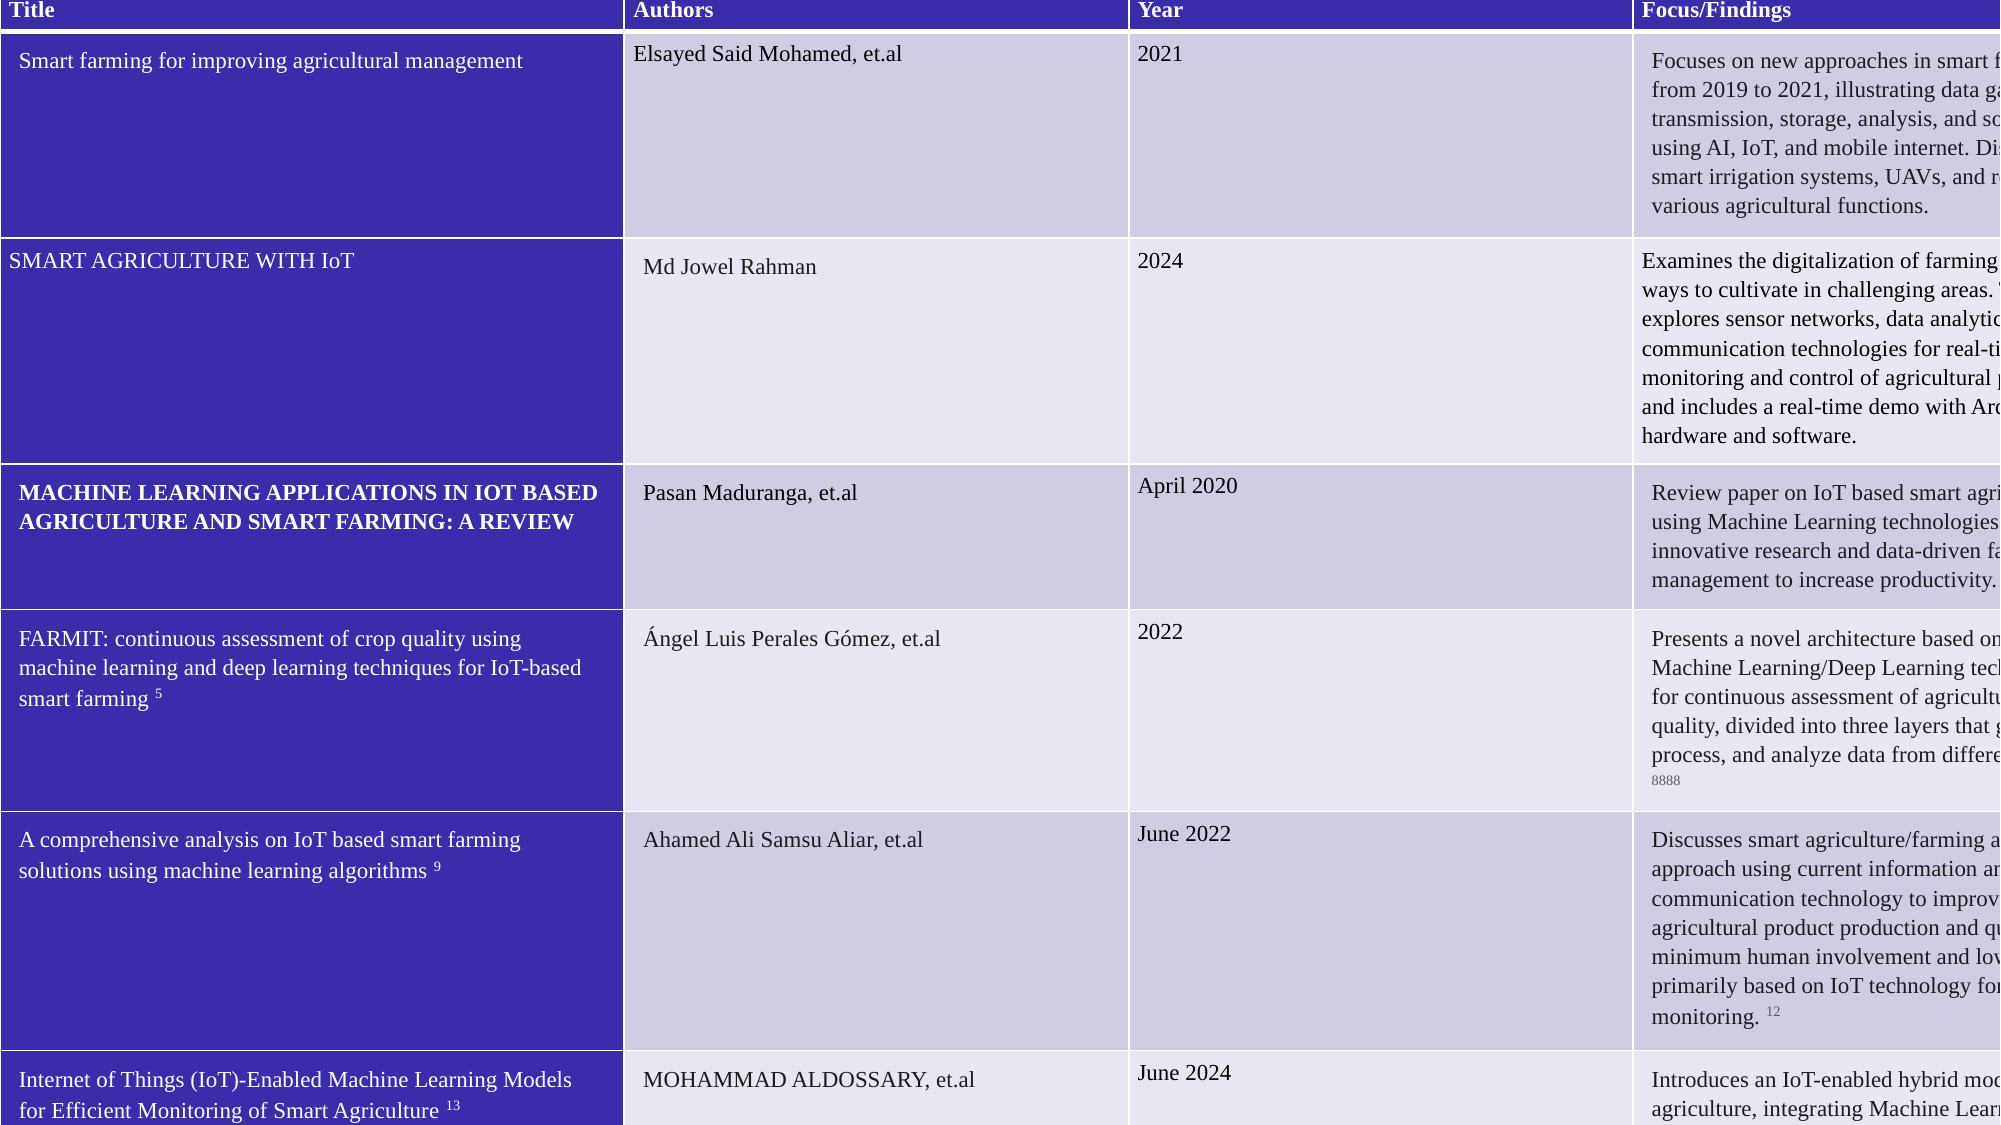

| Title | Authors | Year | Focus/Findings |
| --- | --- | --- | --- |
| Smart farming for improving agricultural management | Elsayed Said Mohamed, et.al | 2021 | Focuses on new approaches in smart farming from 2019 to 2021, illustrating data gathering, transmission, storage, analysis, and solutions using AI, IoT, and mobile internet. Discusses smart irrigation systems, UAVs, and robots for various agricultural functions. |
| SMART AGRICULTURE WITH IoT | Md Jowel Rahman | 2024 | Examines the digitalization of farming and finds ways to cultivate in challenging areas. The research explores sensor networks, data analytics, and communication technologies for real-time monitoring and control of agricultural processes, and includes a real-time demo with Arduino hardware and software. |
| MACHINE LEARNING APPLICATIONS IN IOT BASED AGRICULTURE AND SMART FARMING: A REVIEW | Pasan Maduranga, et.al | April 2020 | Review paper on IoT based smart agriculture using Machine Learning technologies for innovative research and data-driven farm management to increase productivity. |
| FARMIT: continuous assessment of crop quality using machine learning and deep learning techniques for IoT-based smart farming 5 | Ángel Luis Perales Gómez, et.al | 2022 | Presents a novel architecture based on IoT and Machine Learning/Deep Learning technologies for continuous assessment of agricultural crop quality, divided into three layers that gather, process, and analyze data from different sources. 8888 |
| A comprehensive analysis on IoT based smart farming solutions using machine learning algorithms 9 | Ahamed Ali Samsu Aliar, et.al | June 2022 | Discusses smart agriculture/farming as an approach using current information and communication technology to improve agricultural product production and quality with minimum human involvement and lower cost, primarily based on IoT technology for continuous monitoring. 12 |
| Internet of Things (IoT)-Enabled Machine Learning Models for Efficient Monitoring of Smart Agriculture 13 | MOHAMMAD ALDOSSARY, et.al | June 2024 | Introduces an IoT-enabled hybrid model for smart agriculture, integrating Machine Learning (ML) and Artificial Intelligence (AI) algorithms for cost-effective and reliable decision-making, including anomaly detection using various ML and deep learning models on dry beans and soil type datasets. 16 |
#

Presentation Title
7